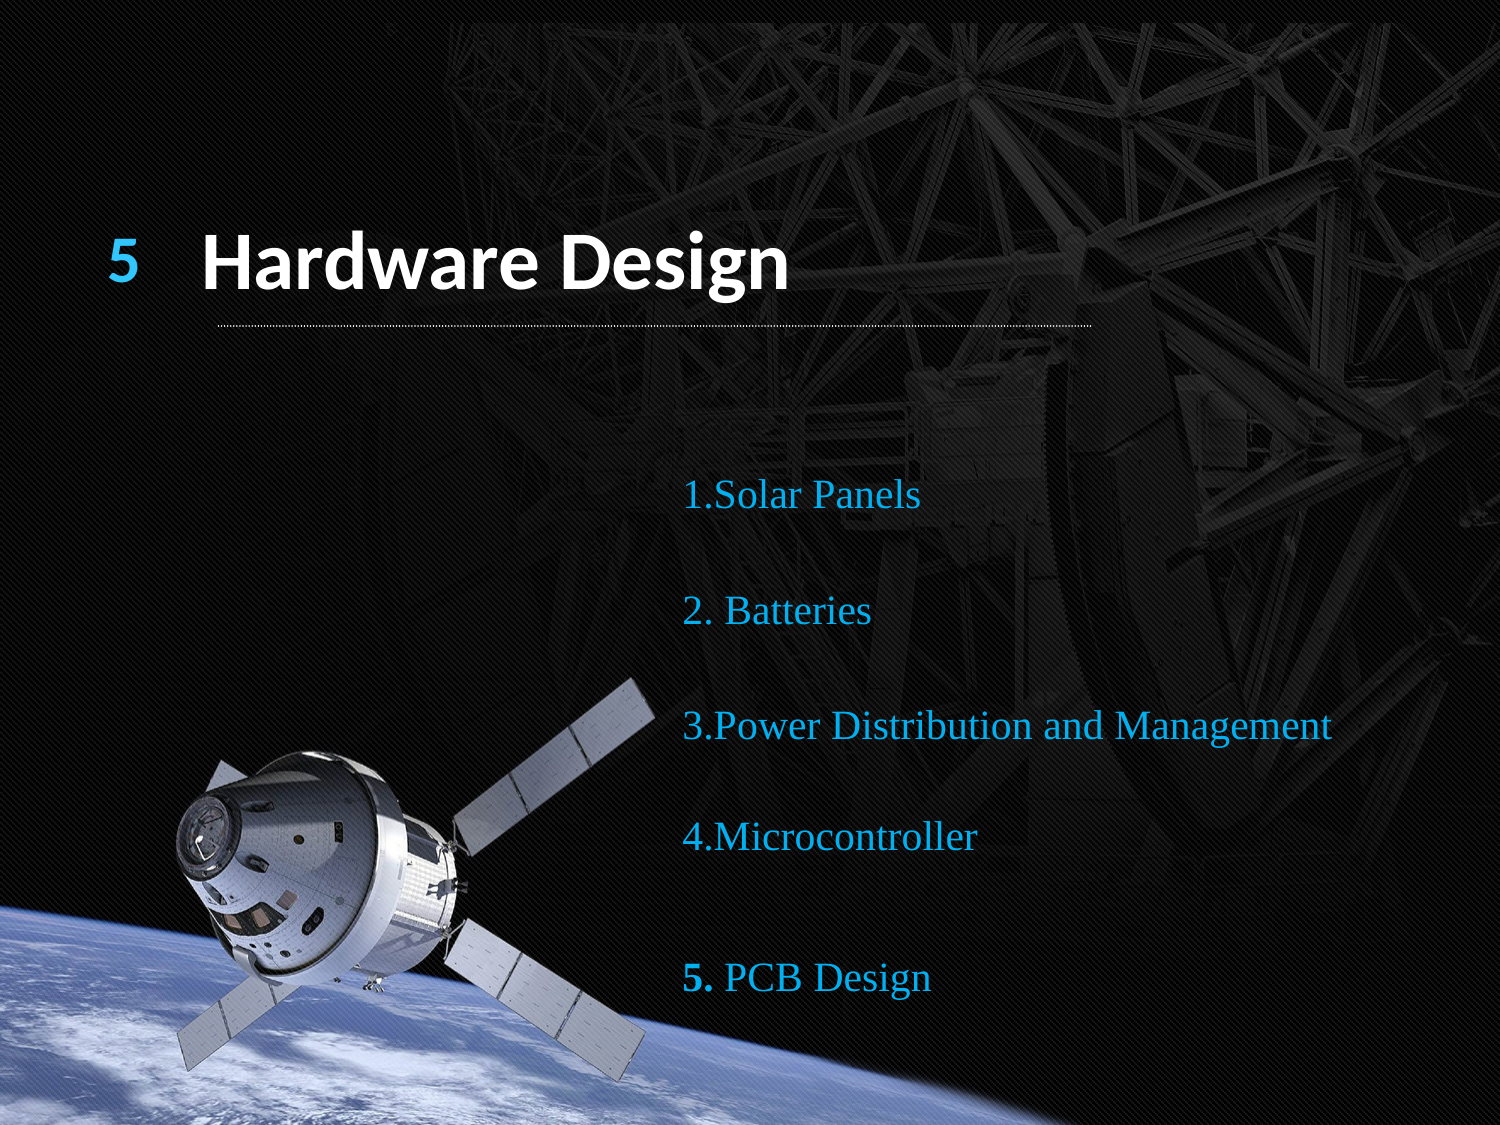

Hardware Design
5
1.Solar Panels

2. Batteries

3.Power Distribution and Management

4.Microcontroller

5. PCB Design